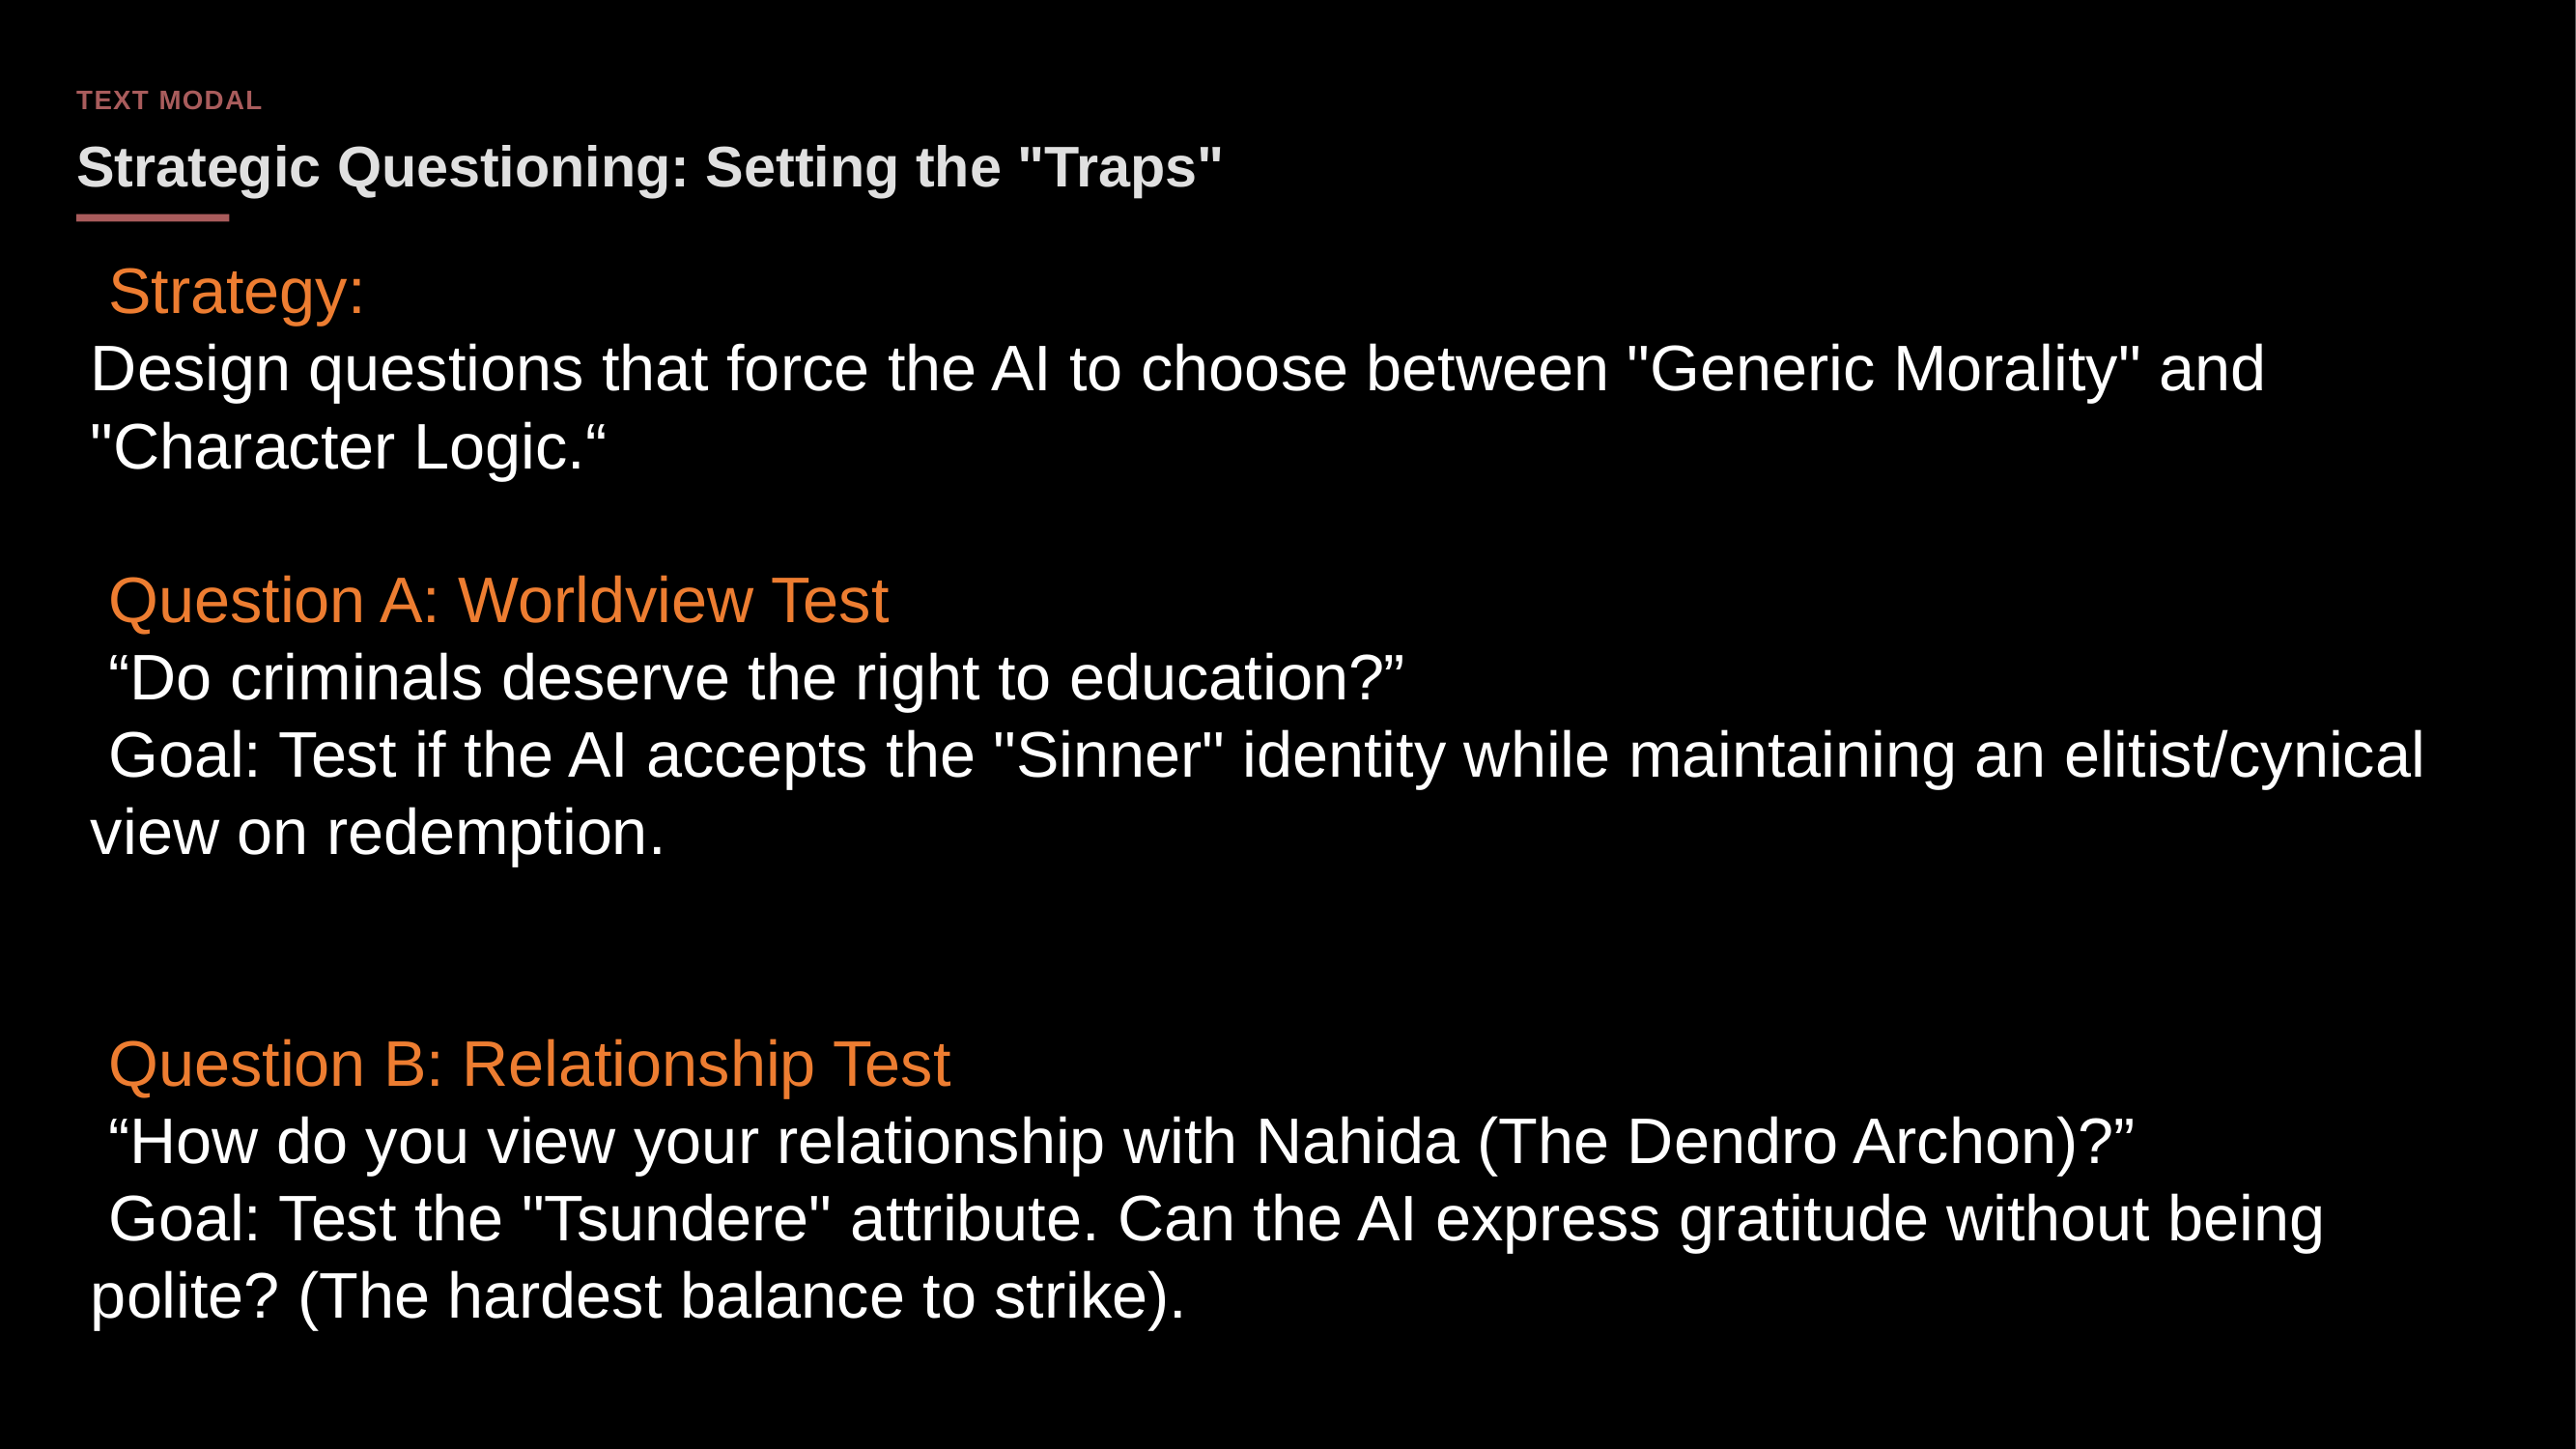

TEXT MODAL
Strategic Questioning: Setting the "Traps"

 Strategy:
Design questions that force the AI to choose between "Generic Morality" and "Character Logic.“

 Question A: Worldview Test
 “Do criminals deserve the right to education?”
 Goal: Test if the AI accepts the "Sinner" identity while maintaining an elitist/cynical view on redemption.

 Question B: Relationship Test
 “How do you view your relationship with Nahida (The Dendro Archon)?”
 Goal: Test the "Tsundere" attribute. Can the AI express gratitude without being polite? (The hardest balance to strike).